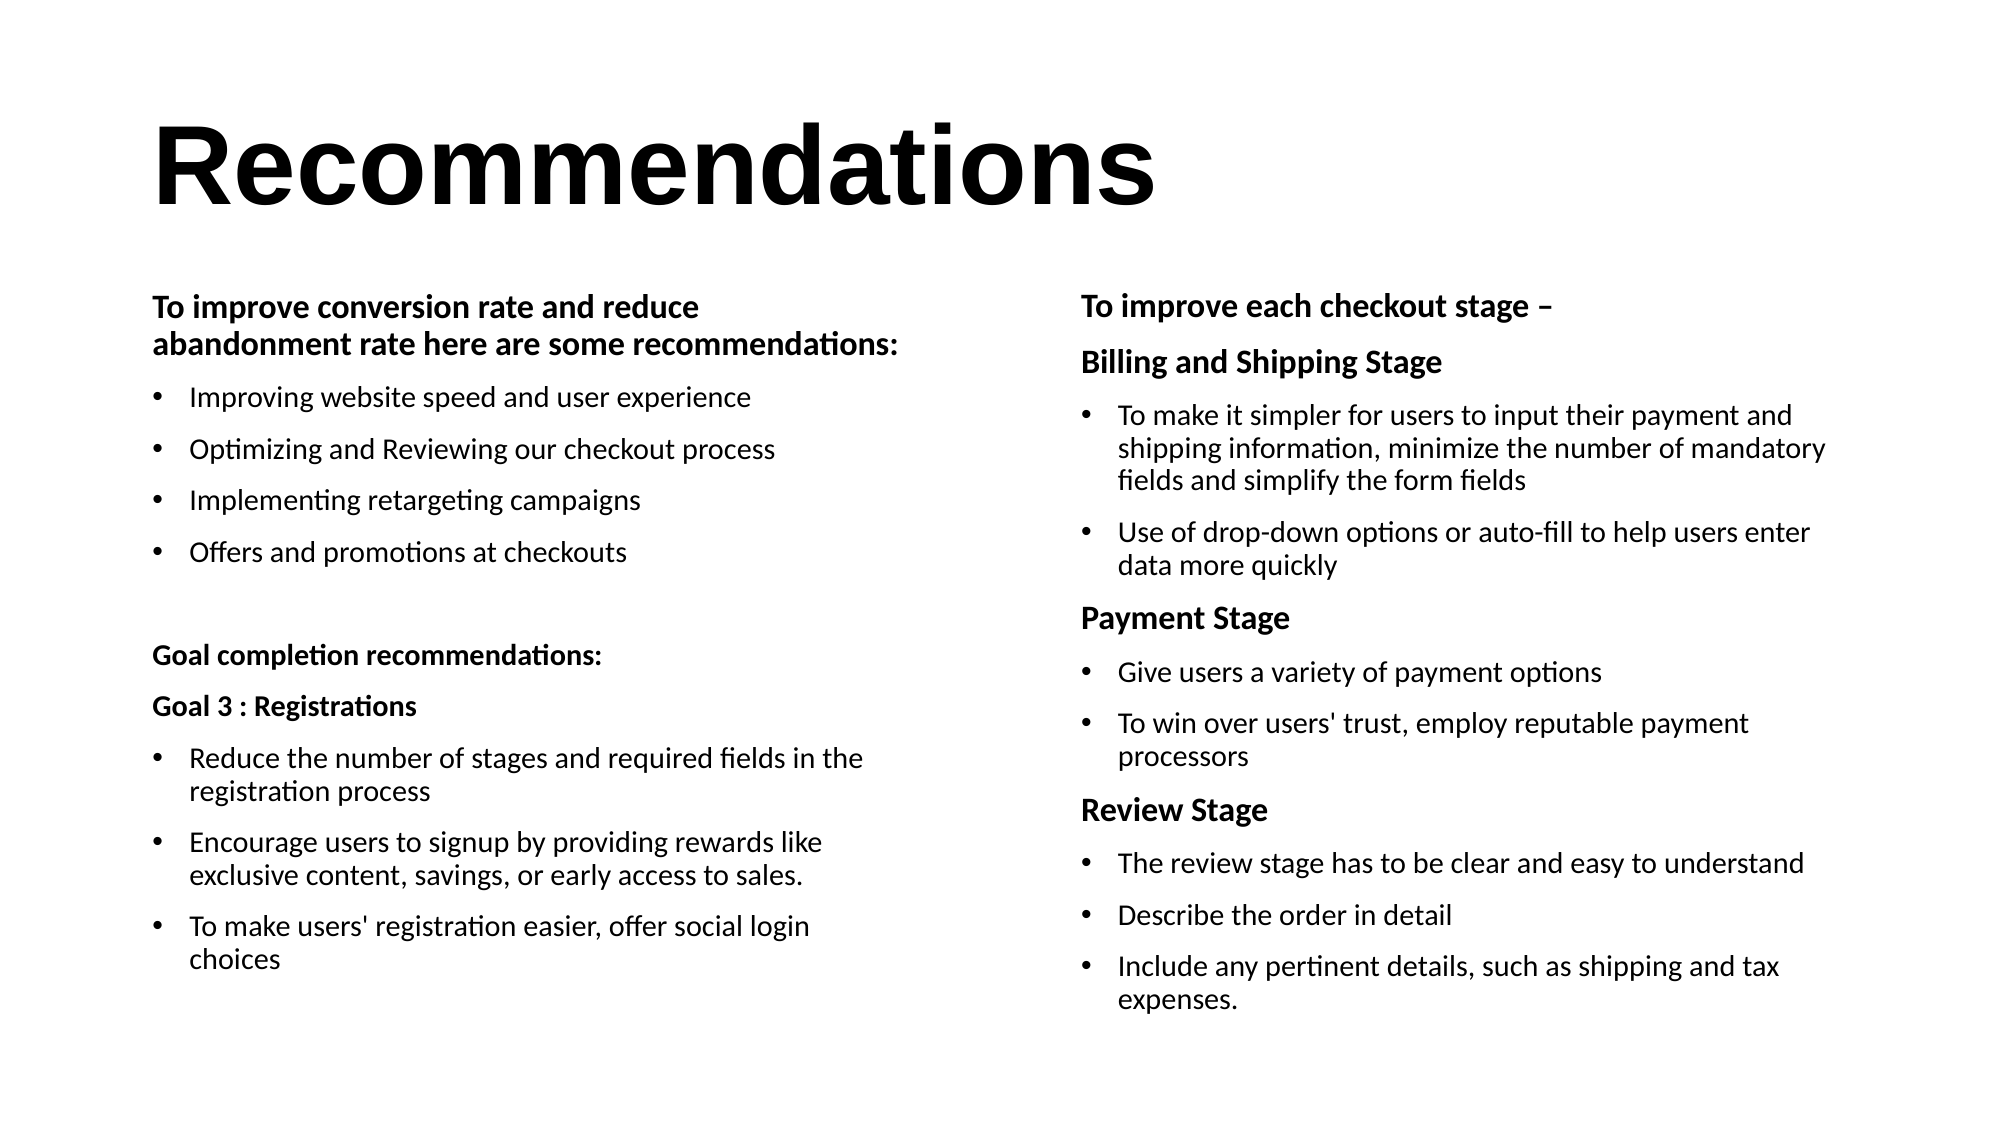

# Recommendations
To improve each checkout stage –
Billing and Shipping Stage
To make it simpler for users to input their payment and shipping information, minimize the number of mandatory fields and simplify the form fields
Use of drop-down options or auto-fill to help users enter data more quickly
Payment Stage
Give users a variety of payment options
To win over users' trust, employ reputable payment processors
Review Stage
The review stage has to be clear and easy to understand
Describe the order in detail
Include any pertinent details, such as shipping and tax expenses.
To improve conversion rate and reduce abandonment rate here are some recommendations:
Improving website speed and user experience
Optimizing and Reviewing our checkout process
Implementing retargeting campaigns
Offers and promotions at checkouts

Goal completion recommendations:
Goal 3 : Registrations
Reduce the number of stages and required fields in the registration process
Encourage users to signup by providing rewards like exclusive content, savings, or early access to sales.
To make users' registration easier, offer social login choices